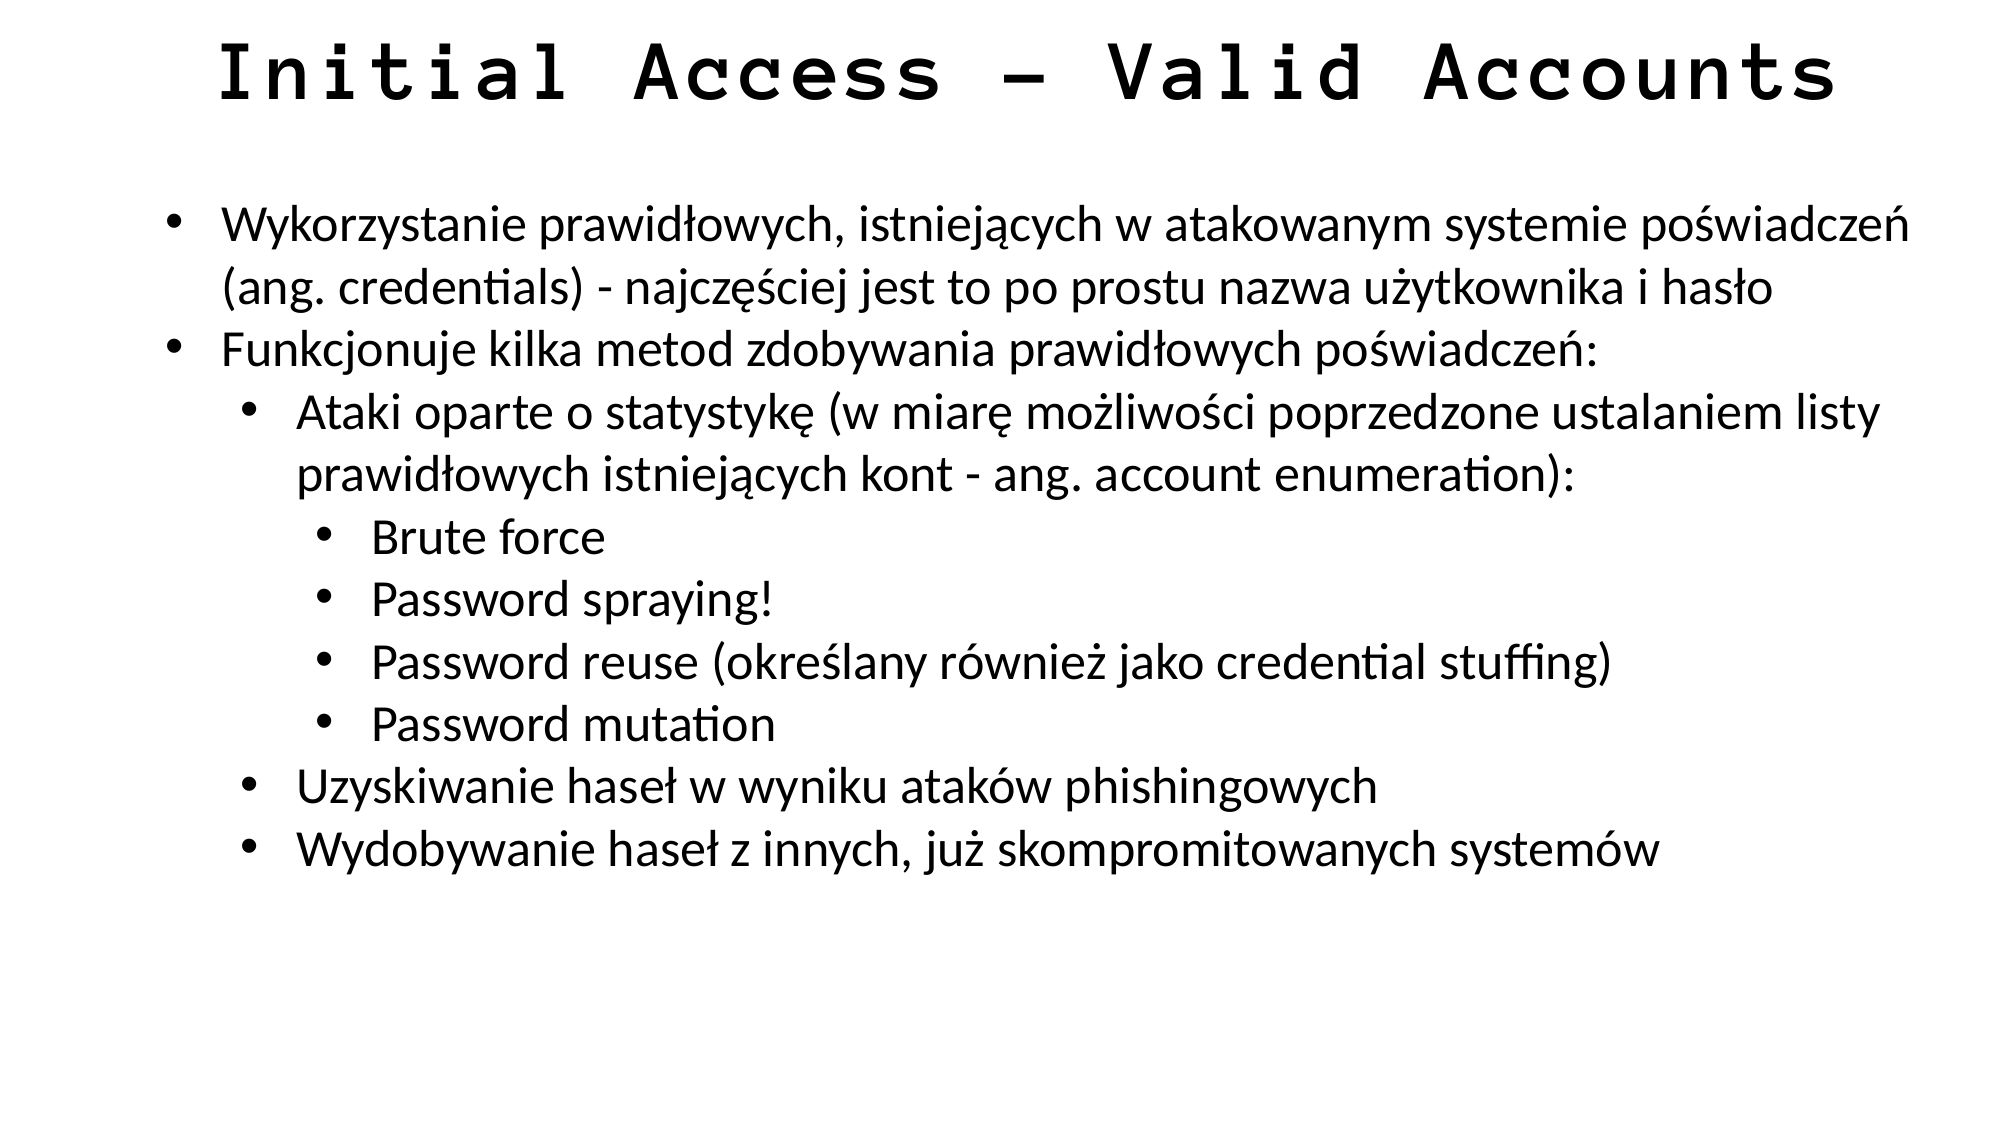

Initial Access - Valid Accounts
Wykorzystanie prawidłowych, istniejących w atakowanym systemie poświadczeń (ang. credentials) - najczęściej jest to po prostu nazwa użytkownika i hasło
Funkcjonuje kilka metod zdobywania prawidłowych poświadczeń:
Ataki oparte o statystykę (w miarę możliwości poprzedzone ustalaniem listy prawidłowych istniejących kont - ang. account enumeration):
Brute force
Password spraying!
Password reuse (określany również jako credential stuffing)
Password mutation
Uzyskiwanie haseł w wyniku ataków phishingowych
Wydobywanie haseł z innych, już skompromitowanych systemów